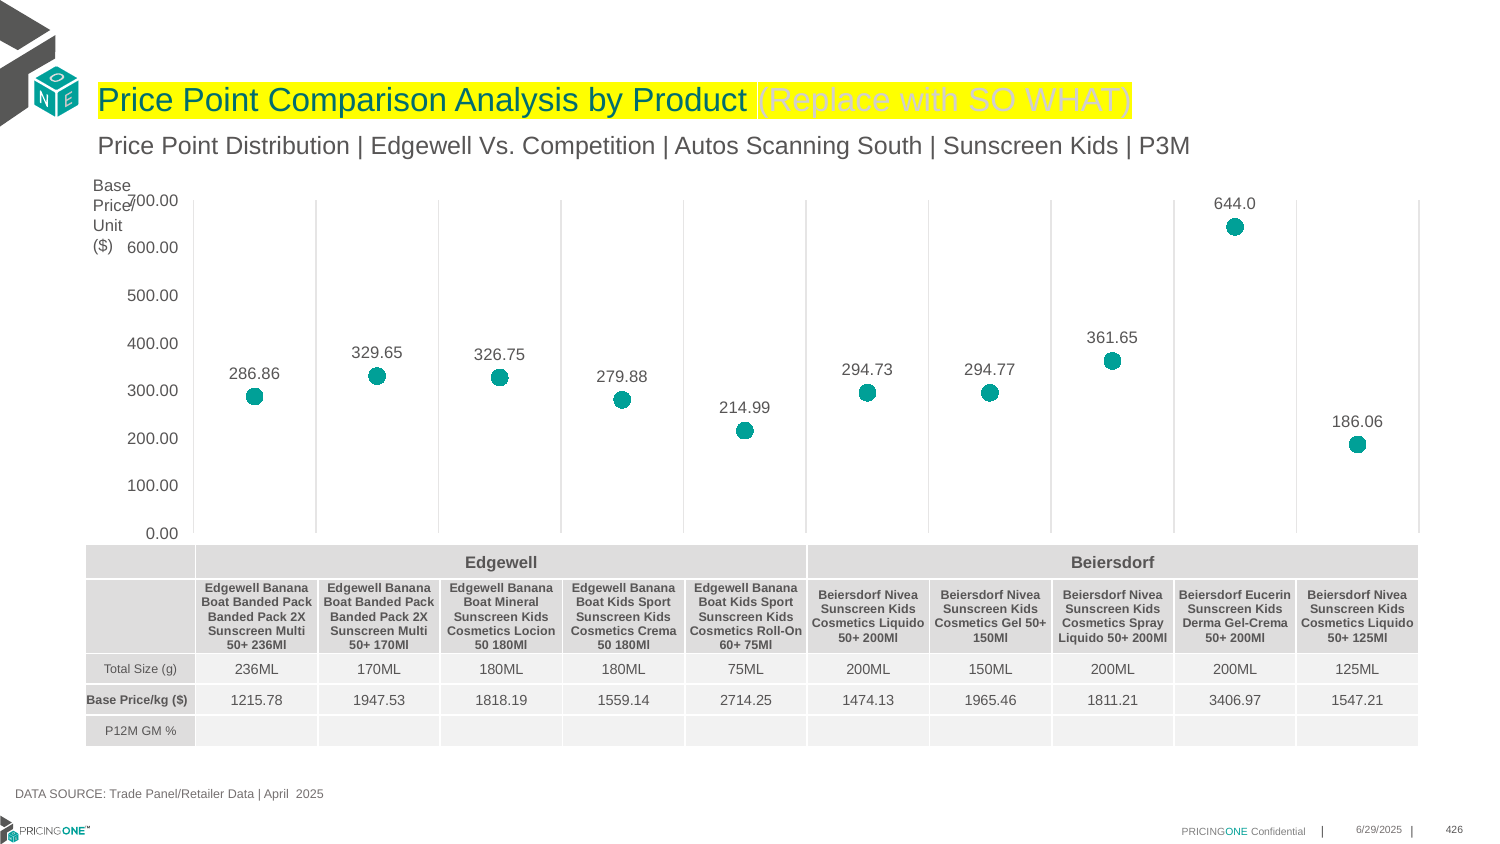

# Price Point Comparison Analysis by Product (Replace with SO WHAT)
Price Point Distribution | Edgewell Vs. Competition | Autos Scanning South | Sunscreen Kids | P3M
Base Price/Unit ($)

### Chart

| Category | Base Price/Unit |
|---|---|
| Edgewell Banana Boat Banded Pack Banded Pack 2X Sunscreen Multi 50+ 236Ml | 286.86 |
| Edgewell Banana Boat Banded Pack Banded Pack 2X Sunscreen Multi 50+ 170Ml | 329.65 |
| Edgewell Banana Boat Mineral Sunscreen Kids Cosmetics Locion 50 180Ml | 326.75 |
| Edgewell Banana Boat Kids Sport Sunscreen Kids Cosmetics Crema 50 180Ml | 279.88 |
| Edgewell Banana Boat Kids Sport Sunscreen Kids Cosmetics Roll-On 60+ 75Ml | 214.99 |
| Beiersdorf Nivea Sunscreen Kids Cosmetics Liquido 50+ 200Ml | 294.73 |
| Beiersdorf Nivea Sunscreen Kids Cosmetics Gel 50+ 150Ml | 294.77 |
| Beiersdorf Nivea Sunscreen Kids Cosmetics Spray Liquido 50+ 200Ml | 361.65 |
| Beiersdorf Eucerin Sunscreen Kids Derma Gel-Crema 50+ 200Ml | 644.0 |
| Beiersdorf Nivea Sunscreen Kids Cosmetics Liquido 50+ 125Ml | 186.06 |
|  | Edgewell | Edgewell | Edgewell | Edgewell | Edgewell | Beiersdorf | Beiersdorf | Beiersdorf | Beiersdorf | Beiersdorf |
| --- | --- | --- | --- | --- | --- | --- | --- | --- | --- | --- |
|  | Edgewell Banana Boat Banded Pack Banded Pack 2X Sunscreen Multi 50+ 236Ml | Edgewell Banana Boat Banded Pack Banded Pack 2X Sunscreen Multi 50+ 170Ml | Edgewell Banana Boat Mineral Sunscreen Kids Cosmetics Locion 50 180Ml | Edgewell Banana Boat Kids Sport Sunscreen Kids Cosmetics Crema 50 180Ml | Edgewell Banana Boat Kids Sport Sunscreen Kids Cosmetics Roll-On 60+ 75Ml | Beiersdorf Nivea Sunscreen Kids Cosmetics Liquido 50+ 200Ml | Beiersdorf Nivea Sunscreen Kids Cosmetics Gel 50+ 150Ml | Beiersdorf Nivea Sunscreen Kids Cosmetics Spray Liquido 50+ 200Ml | Beiersdorf Eucerin Sunscreen Kids Derma Gel-Crema 50+ 200Ml | Beiersdorf Nivea Sunscreen Kids Cosmetics Liquido 50+ 125Ml |
| Total Size (g) | 236ML | 170ML | 180ML | 180ML | 75ML | 200ML | 150ML | 200ML | 200ML | 125ML |
| Base Price/kg ($) | 1215.78 | 1947.53 | 1818.19 | 1559.14 | 2714.25 | 1474.13 | 1965.46 | 1811.21 | 3406.97 | 1547.21 |
| P12M GM % |  |  |  |  |  |  |  |  |  |  |
DATA SOURCE: Trade Panel/Retailer Data | April  2025

6/29/2025
426